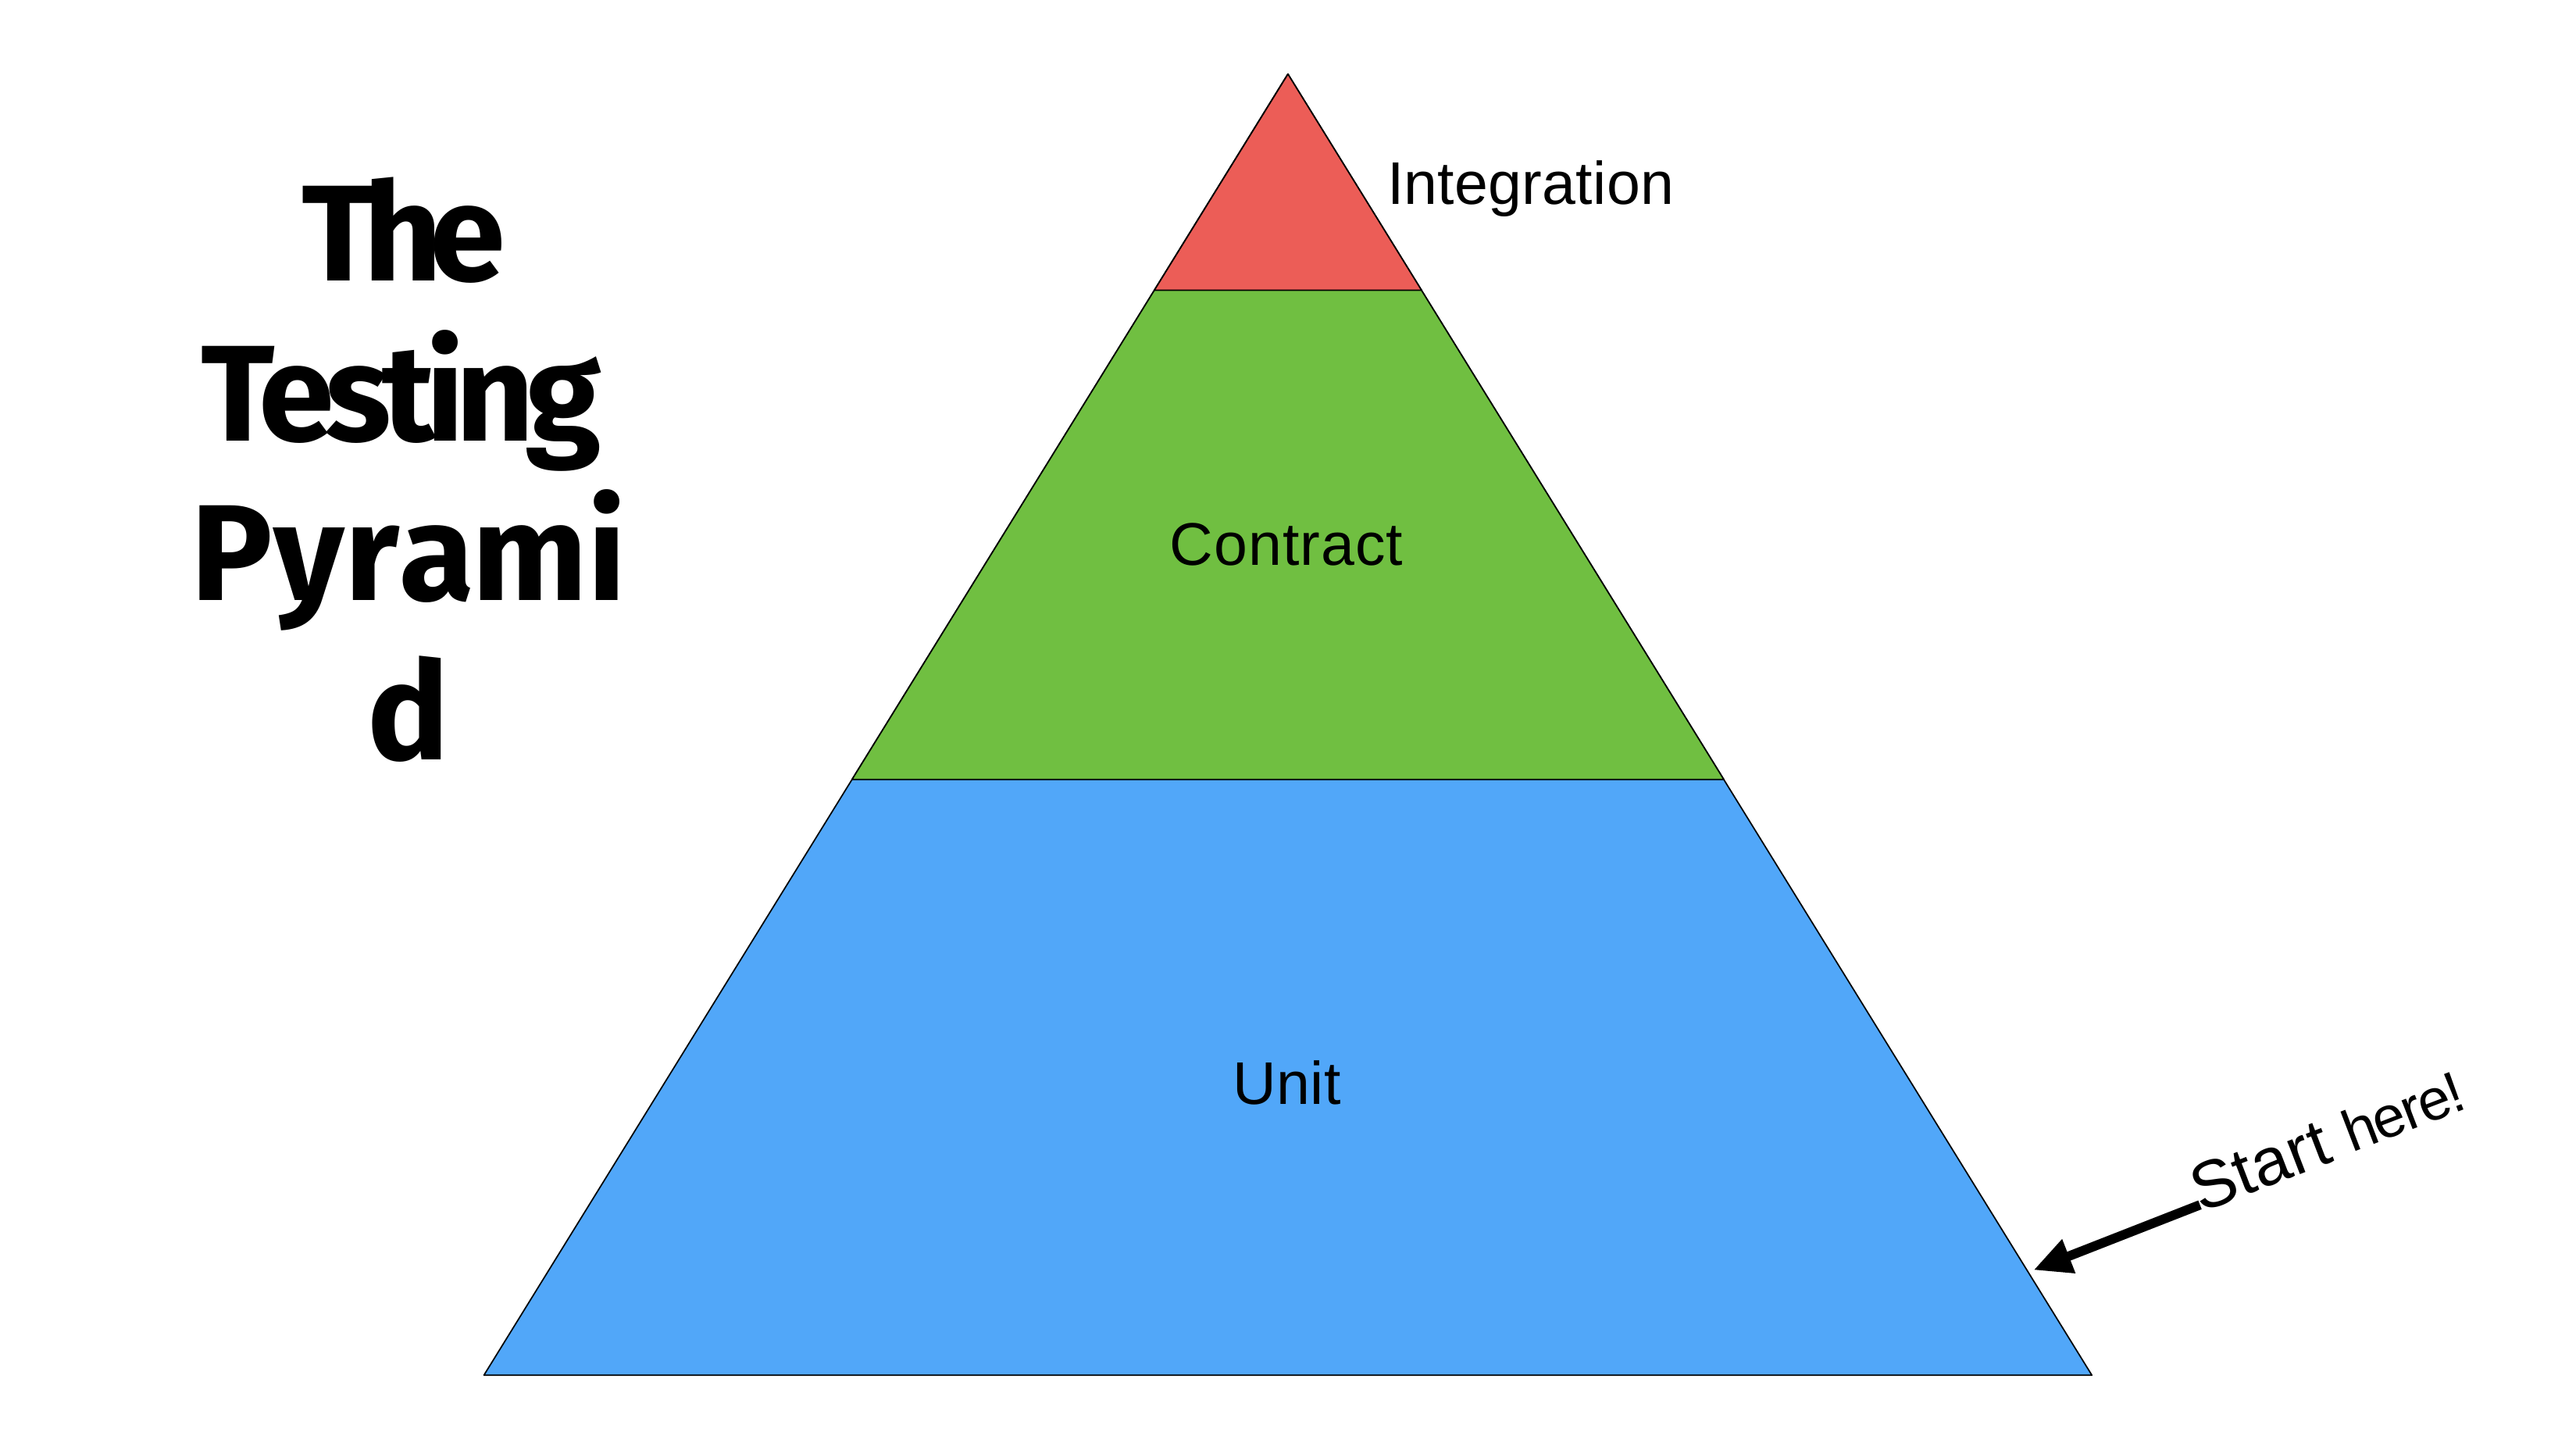

The  Testing  Pyramid
# Integration
Contract
Unit
Start here!